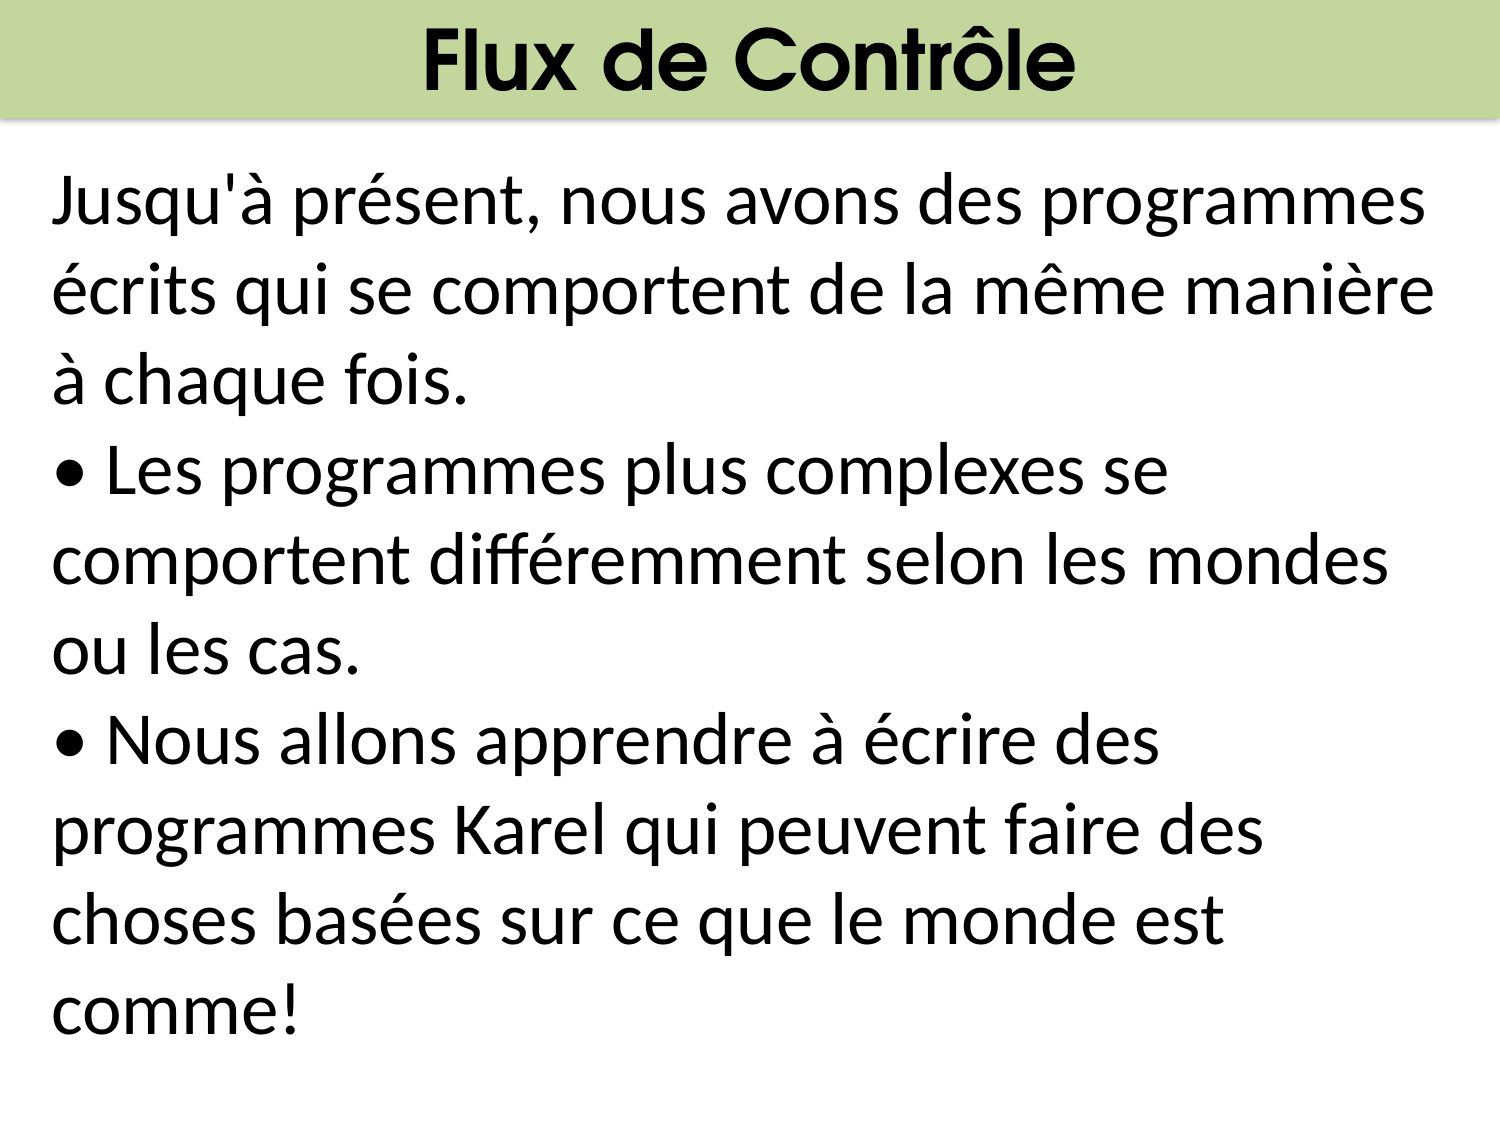

Flux de Contrôle
Jusqu'à présent, nous avons des programmes écrits qui se comportent de la même manière à chaque fois.
• Les programmes plus complexes se comportent différemment selon les mondes ou les cas.
• Nous allons apprendre à écrire des programmes Karel qui peuvent faire des choses basées sur ce que le monde est comme!